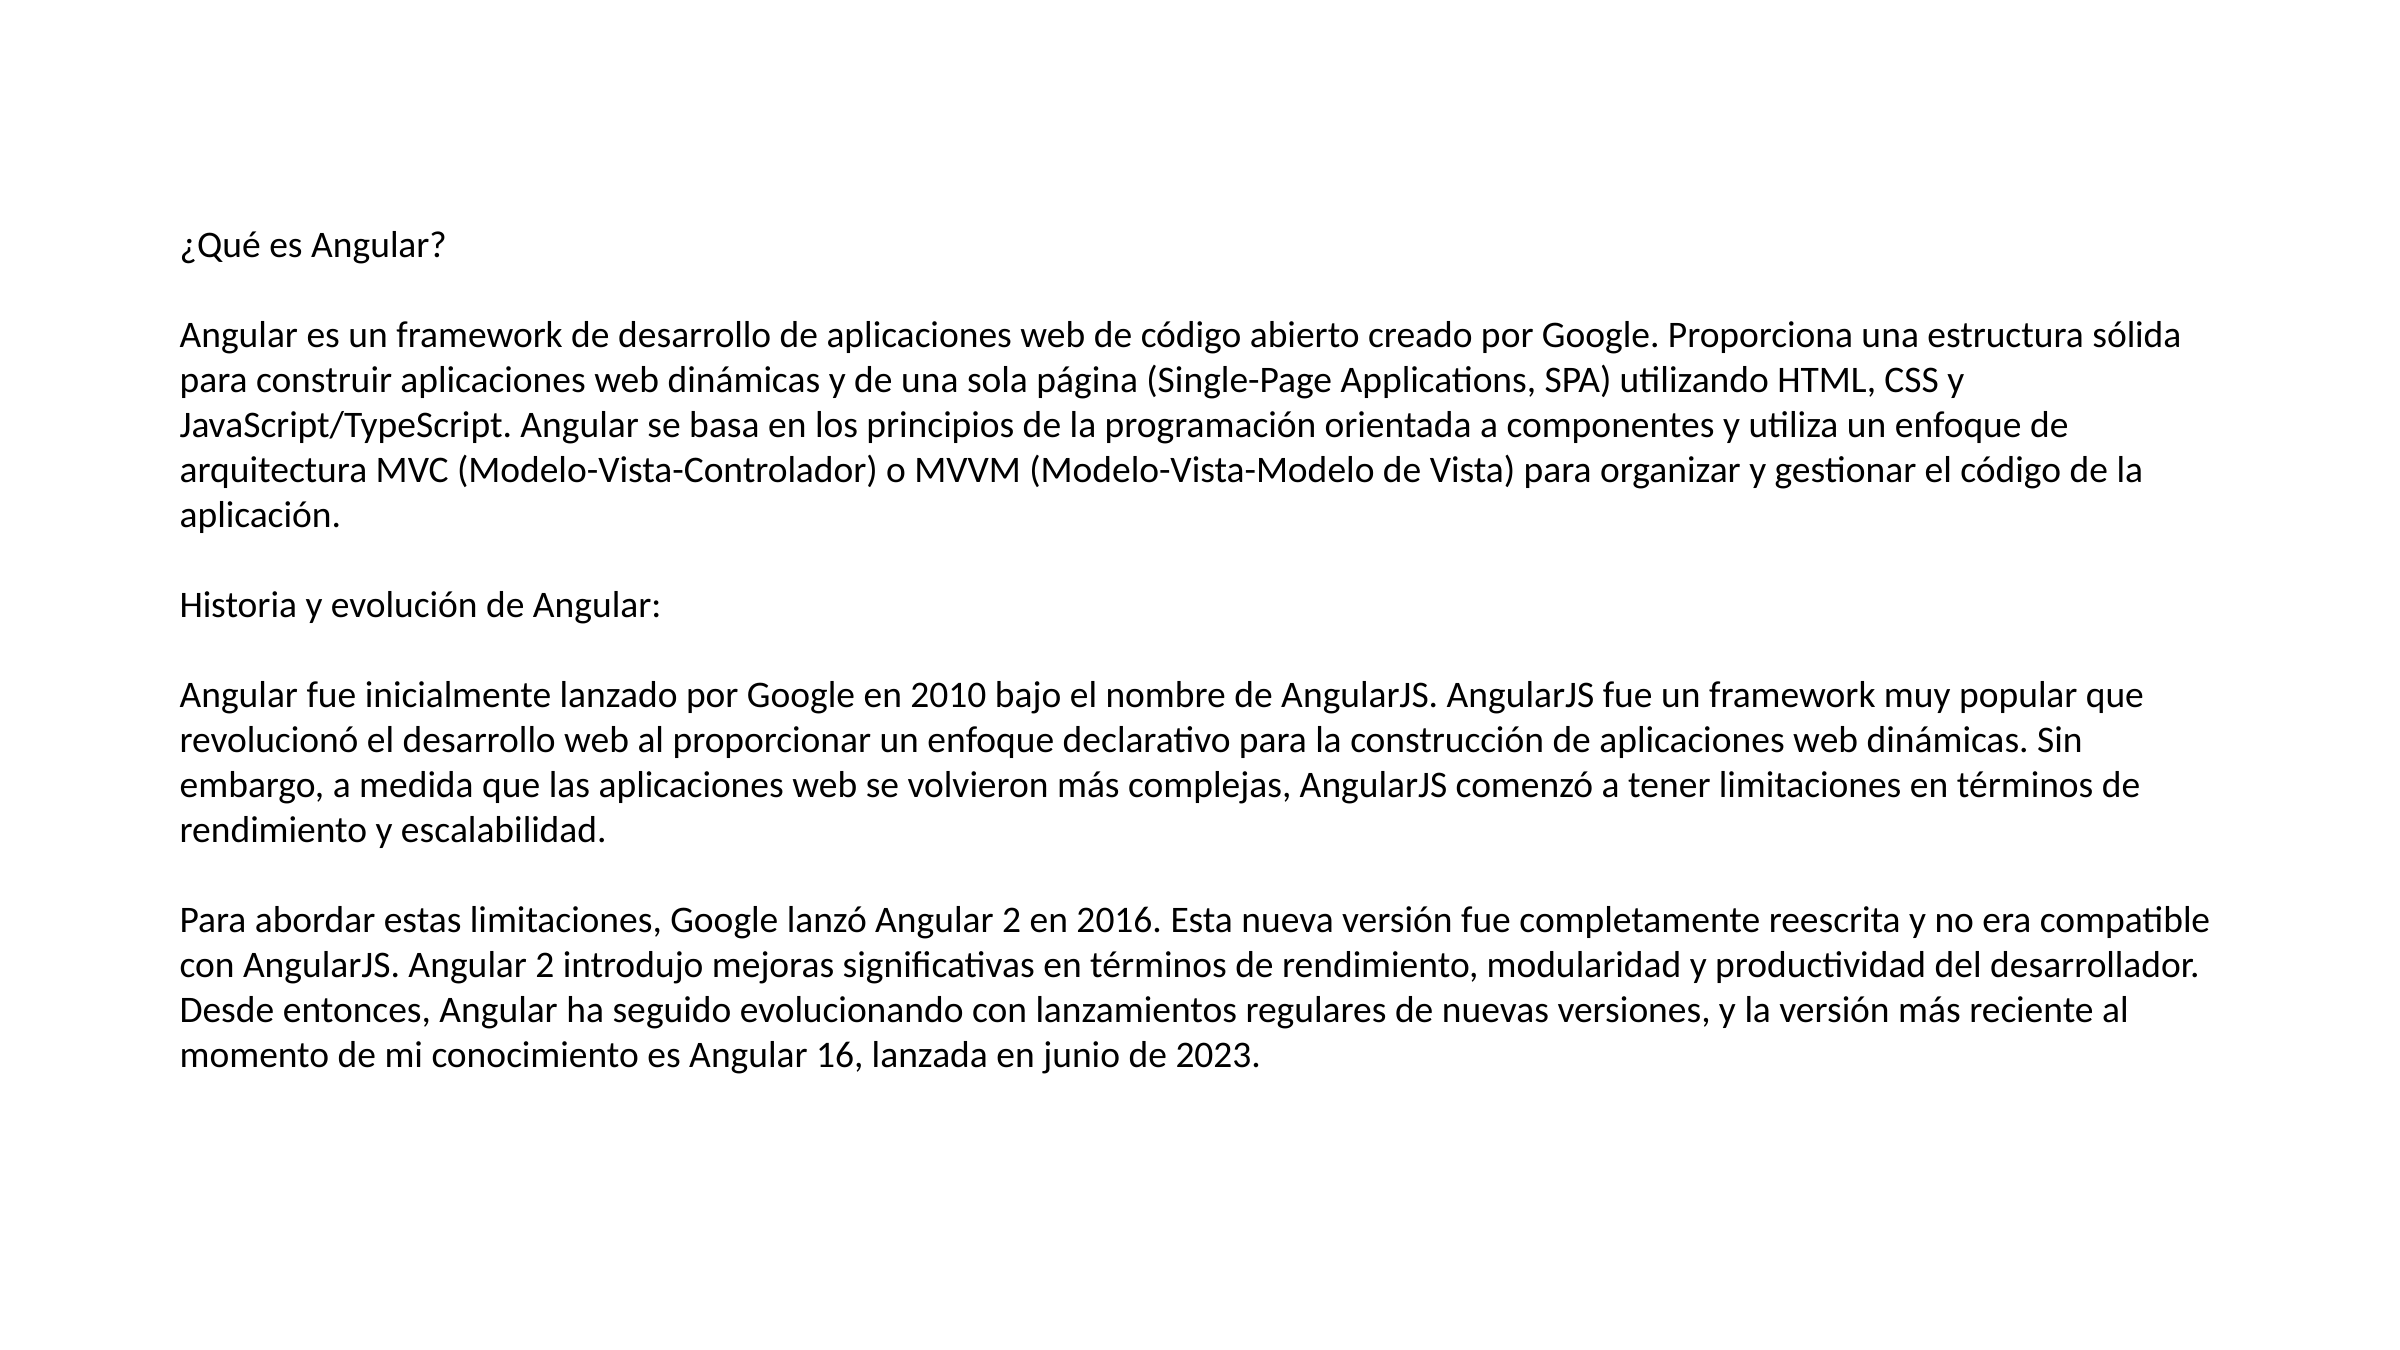

¿Qué es Angular?

Angular es un framework de desarrollo de aplicaciones web de código abierto creado por Google. Proporciona una estructura sólida para construir aplicaciones web dinámicas y de una sola página (Single-Page Applications, SPA) utilizando HTML, CSS y JavaScript/TypeScript. Angular se basa en los principios de la programación orientada a componentes y utiliza un enfoque de arquitectura MVC (Modelo-Vista-Controlador) o MVVM (Modelo-Vista-Modelo de Vista) para organizar y gestionar el código de la aplicación.

Historia y evolución de Angular:

Angular fue inicialmente lanzado por Google en 2010 bajo el nombre de AngularJS. AngularJS fue un framework muy popular que revolucionó el desarrollo web al proporcionar un enfoque declarativo para la construcción de aplicaciones web dinámicas. Sin embargo, a medida que las aplicaciones web se volvieron más complejas, AngularJS comenzó a tener limitaciones en términos de rendimiento y escalabilidad.

Para abordar estas limitaciones, Google lanzó Angular 2 en 2016. Esta nueva versión fue completamente reescrita y no era compatible con AngularJS. Angular 2 introdujo mejoras significativas en términos de rendimiento, modularidad y productividad del desarrollador. Desde entonces, Angular ha seguido evolucionando con lanzamientos regulares de nuevas versiones, y la versión más reciente al momento de mi conocimiento es Angular 16, lanzada en junio de 2023.